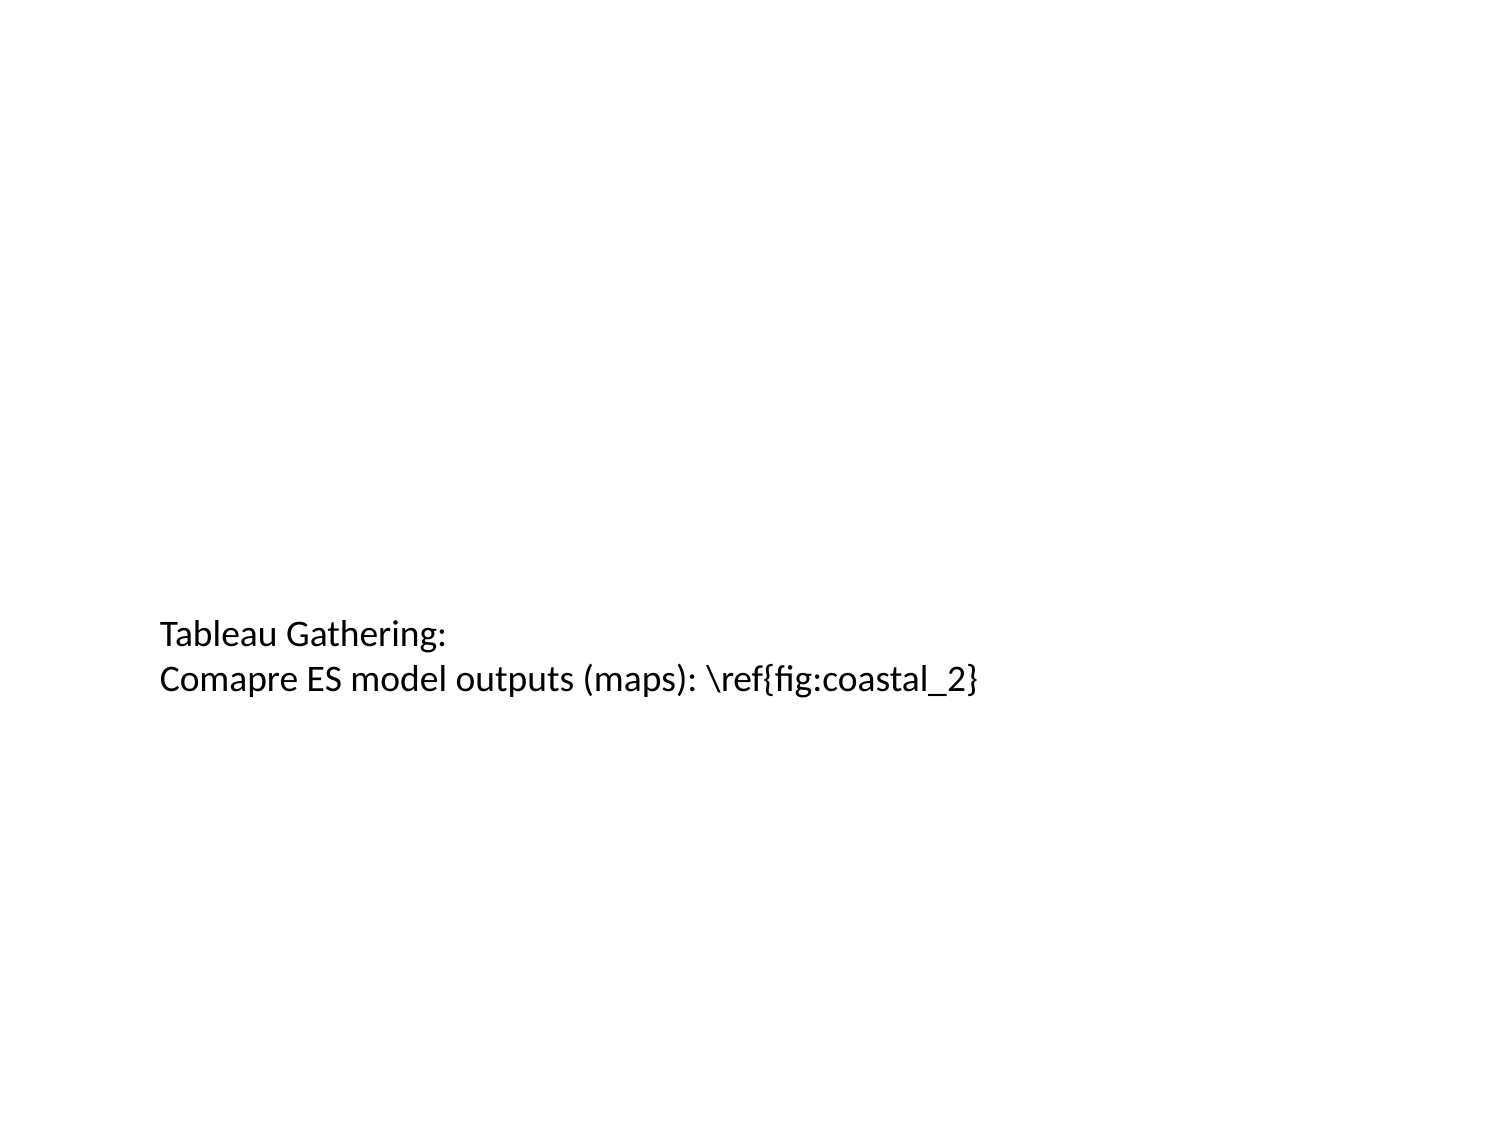

Tableau Gathering:
Comapre ES model outputs (maps): \ref{fig:coastal_2}